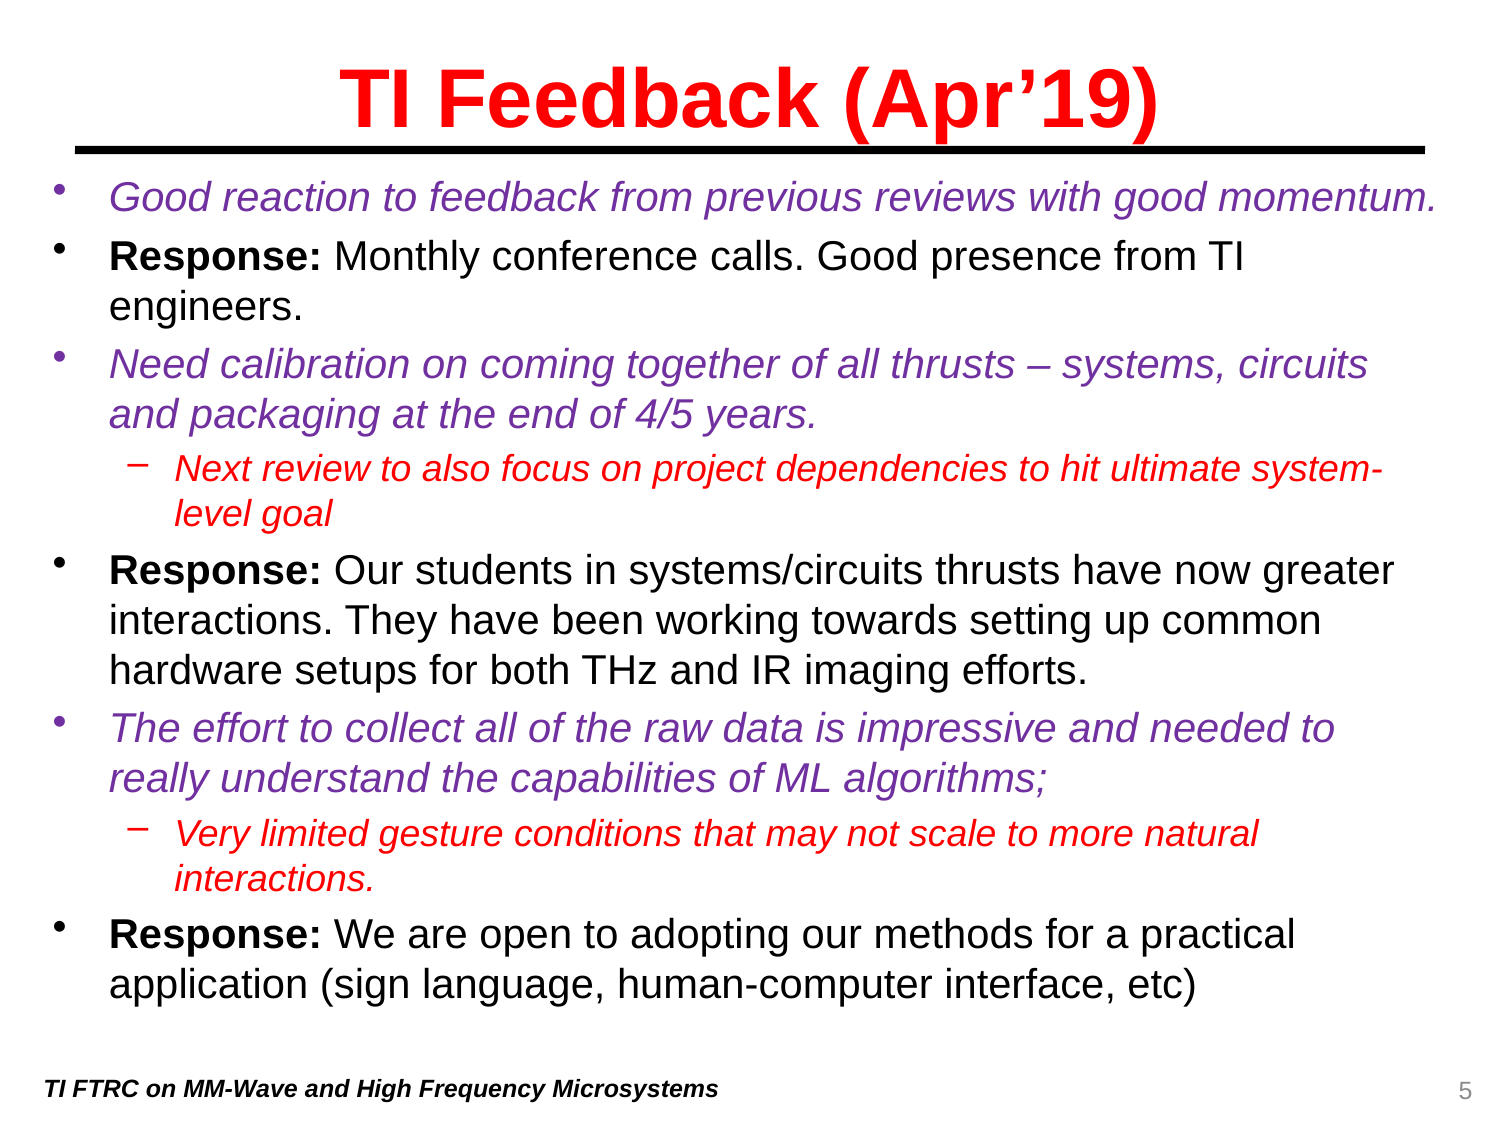

# TI Feedback (Apr’19)
Good reaction to feedback from previous reviews with good momentum.
Response: Monthly conference calls. Good presence from TI engineers.
Need calibration on coming together of all thrusts – systems, circuits and packaging at the end of 4/5 years.
Next review to also focus on project dependencies to hit ultimate system-level goal
Response: Our students in systems/circuits thrusts have now greater interactions. They have been working towards setting up common hardware setups for both THz and IR imaging efforts.
The effort to collect all of the raw data is impressive and needed to really understand the capabilities of ML algorithms;
Very limited gesture conditions that may not scale to more natural interactions.
Response: We are open to adopting our methods for a practical application (sign language, human-computer interface, etc)
TI FTRC on MM-Wave and High Frequency Microsystems
5